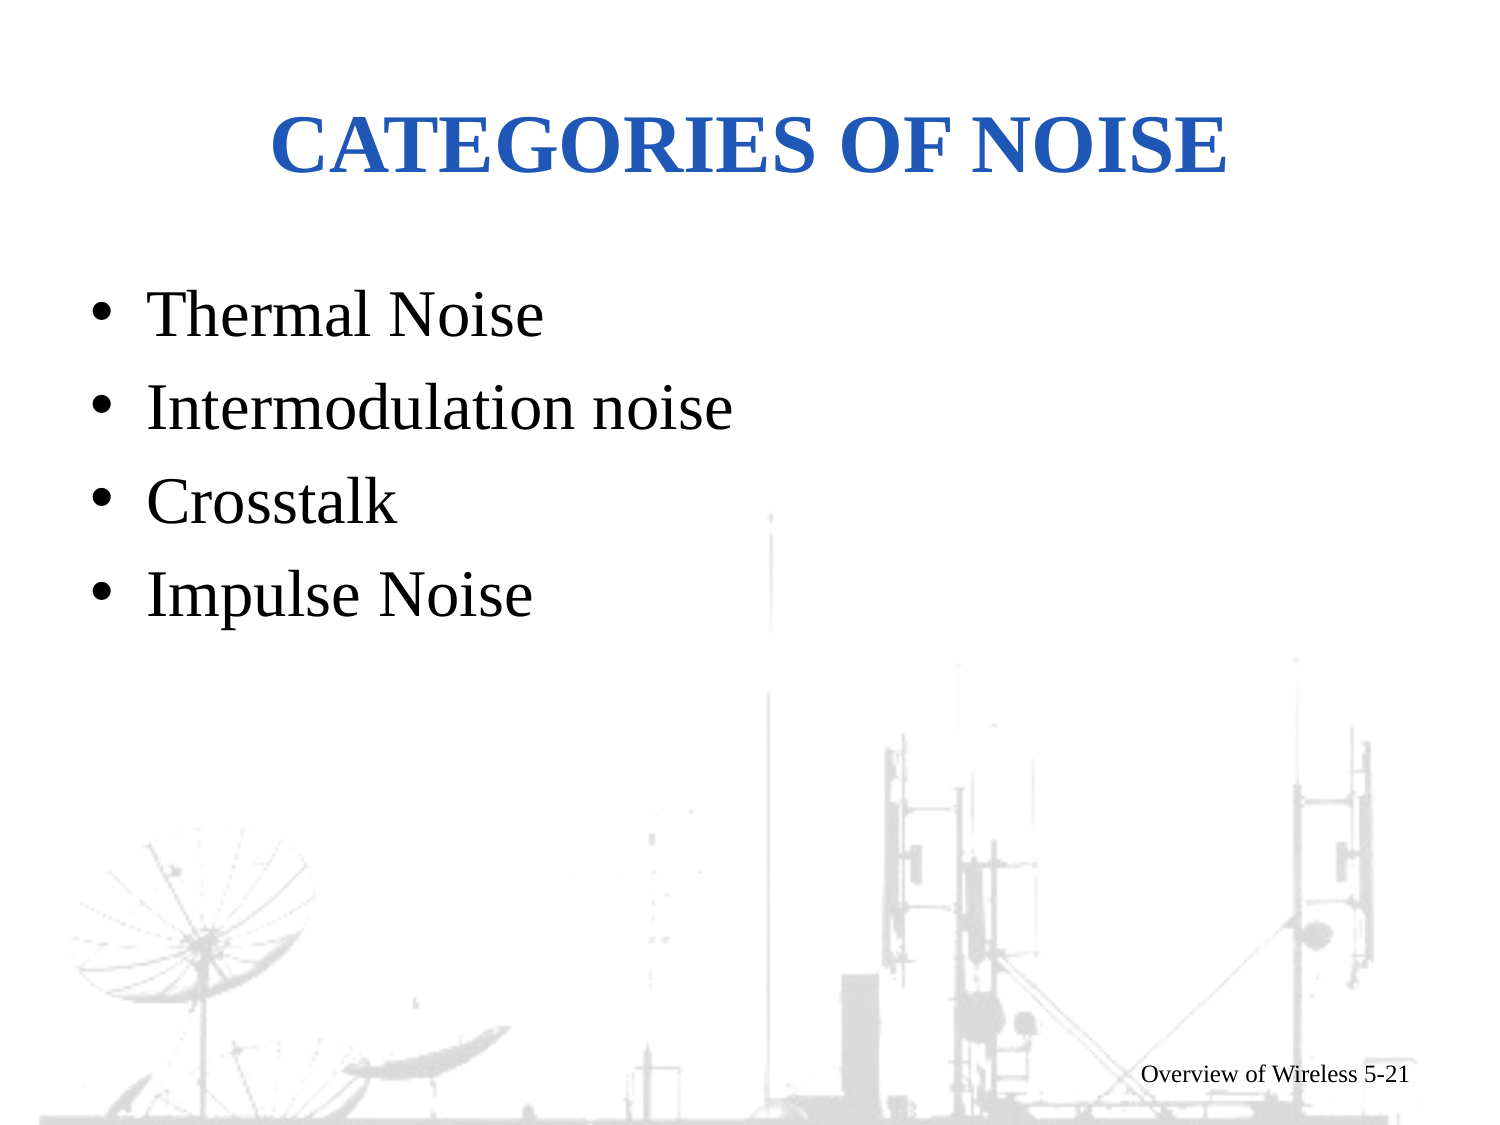

# Categories of Noise
Thermal Noise
Intermodulation noise
Crosstalk
Impulse Noise
Overview of Wireless 5-21